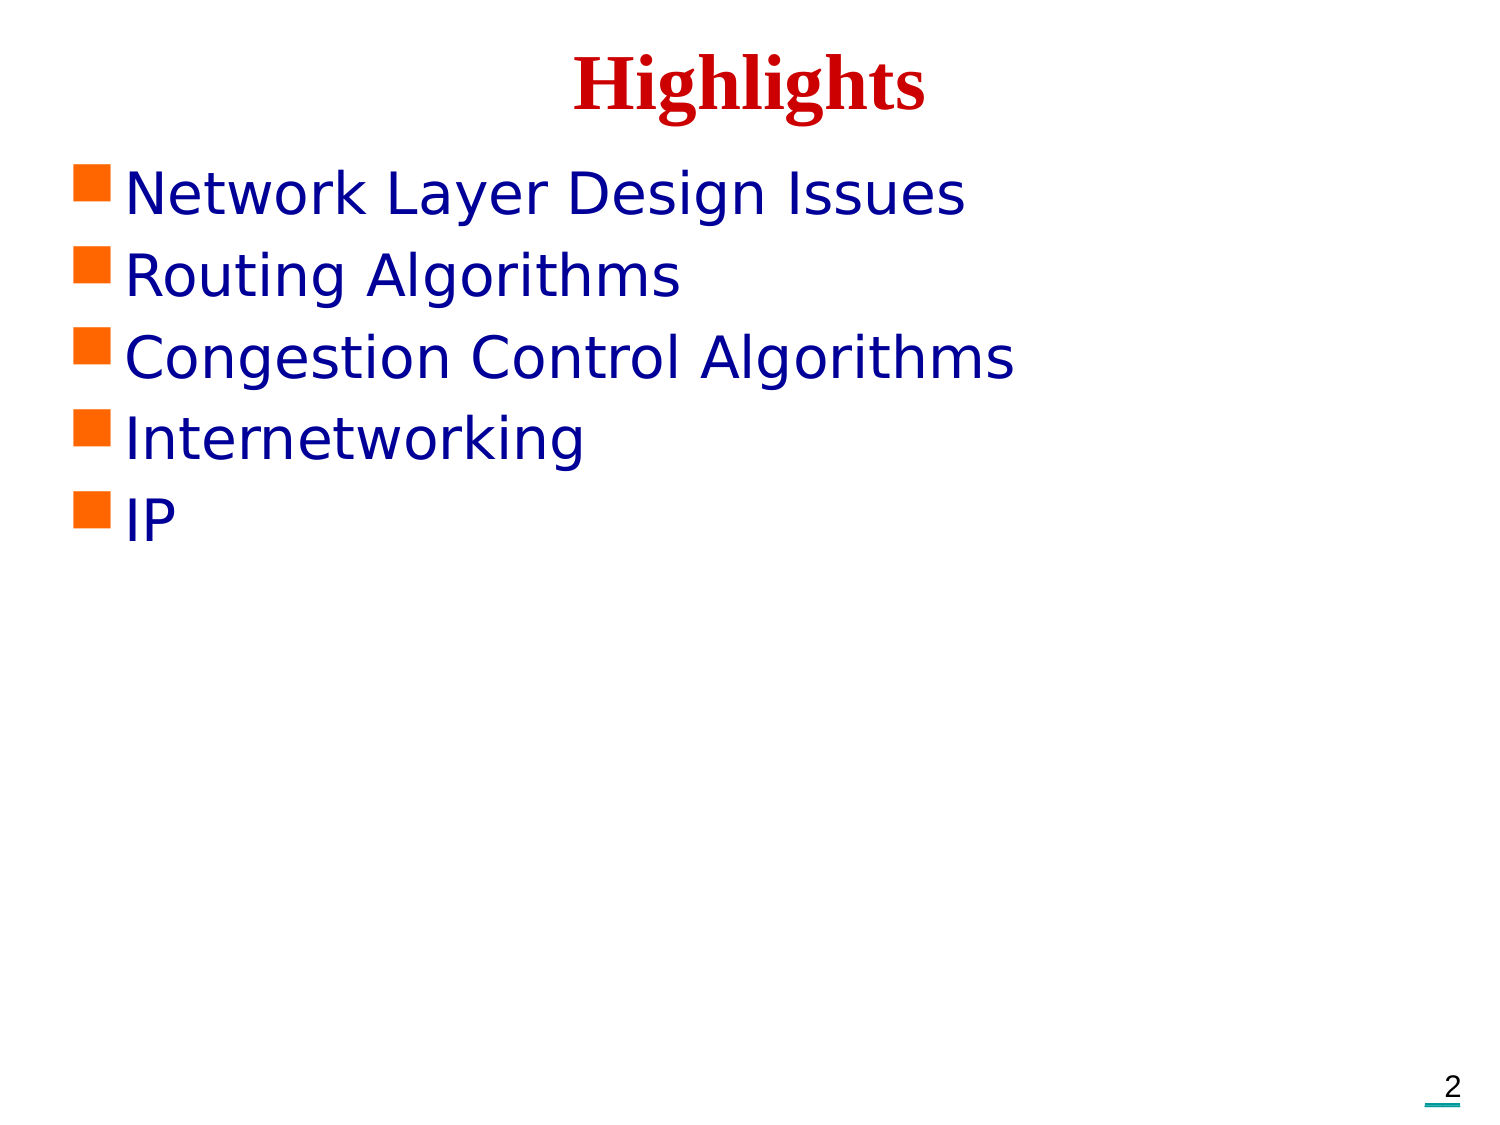

Highlights
Network Layer Design Issues
Routing Algorithms
Congestion Control Algorithms
Internetworking
IP